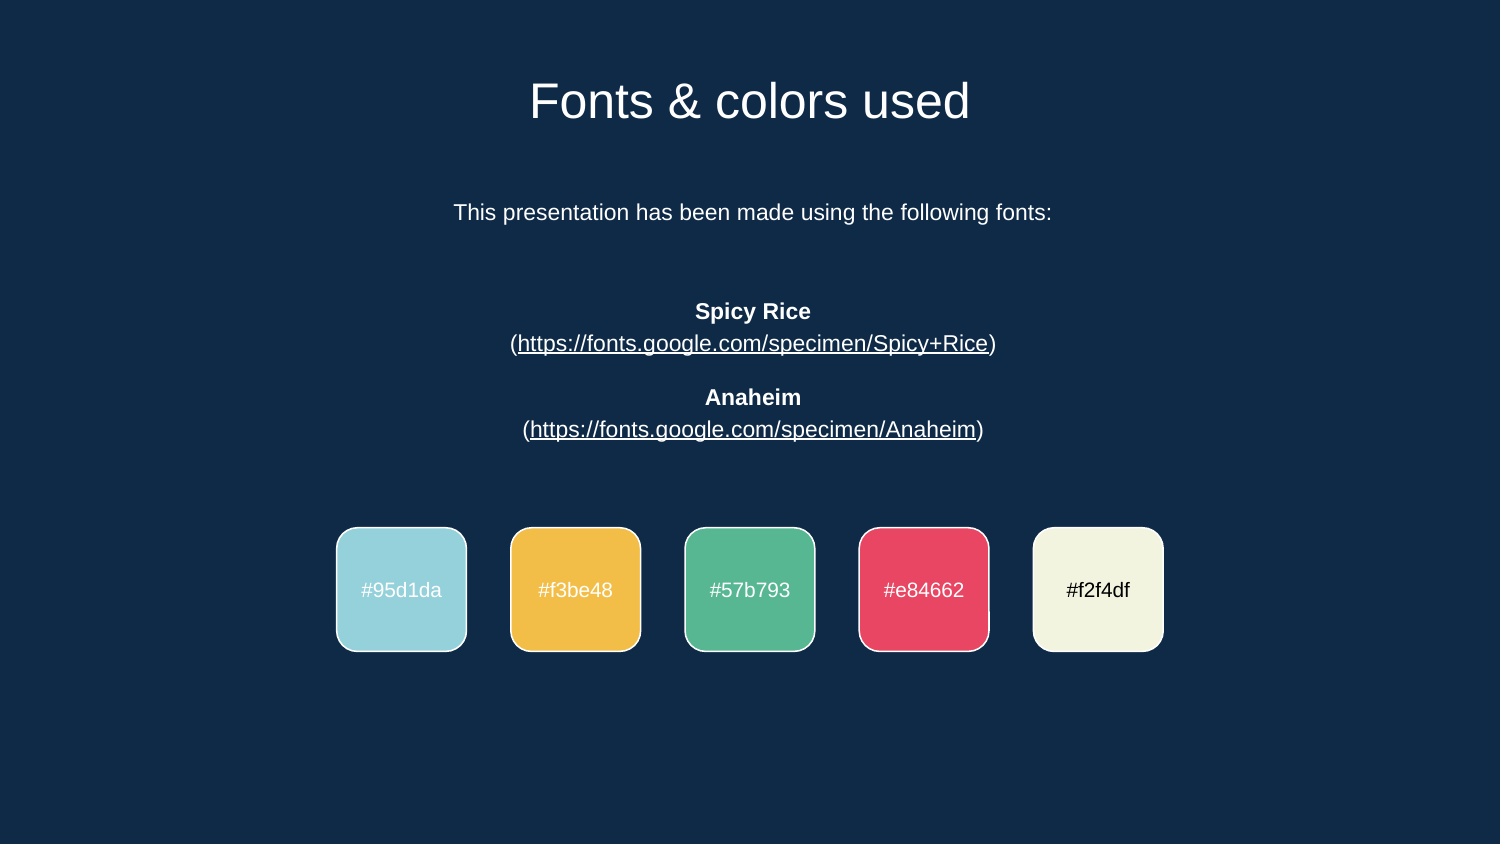

# Fonts & colors used
This presentation has been made using the following fonts:

Spicy Rice
(https://fonts.google.com/specimen/Spicy+Rice)

Anaheim
(https://fonts.google.com/specimen/Anaheim)

#95d1da
#f3be48
#57b793
#e84662
#f2f4df